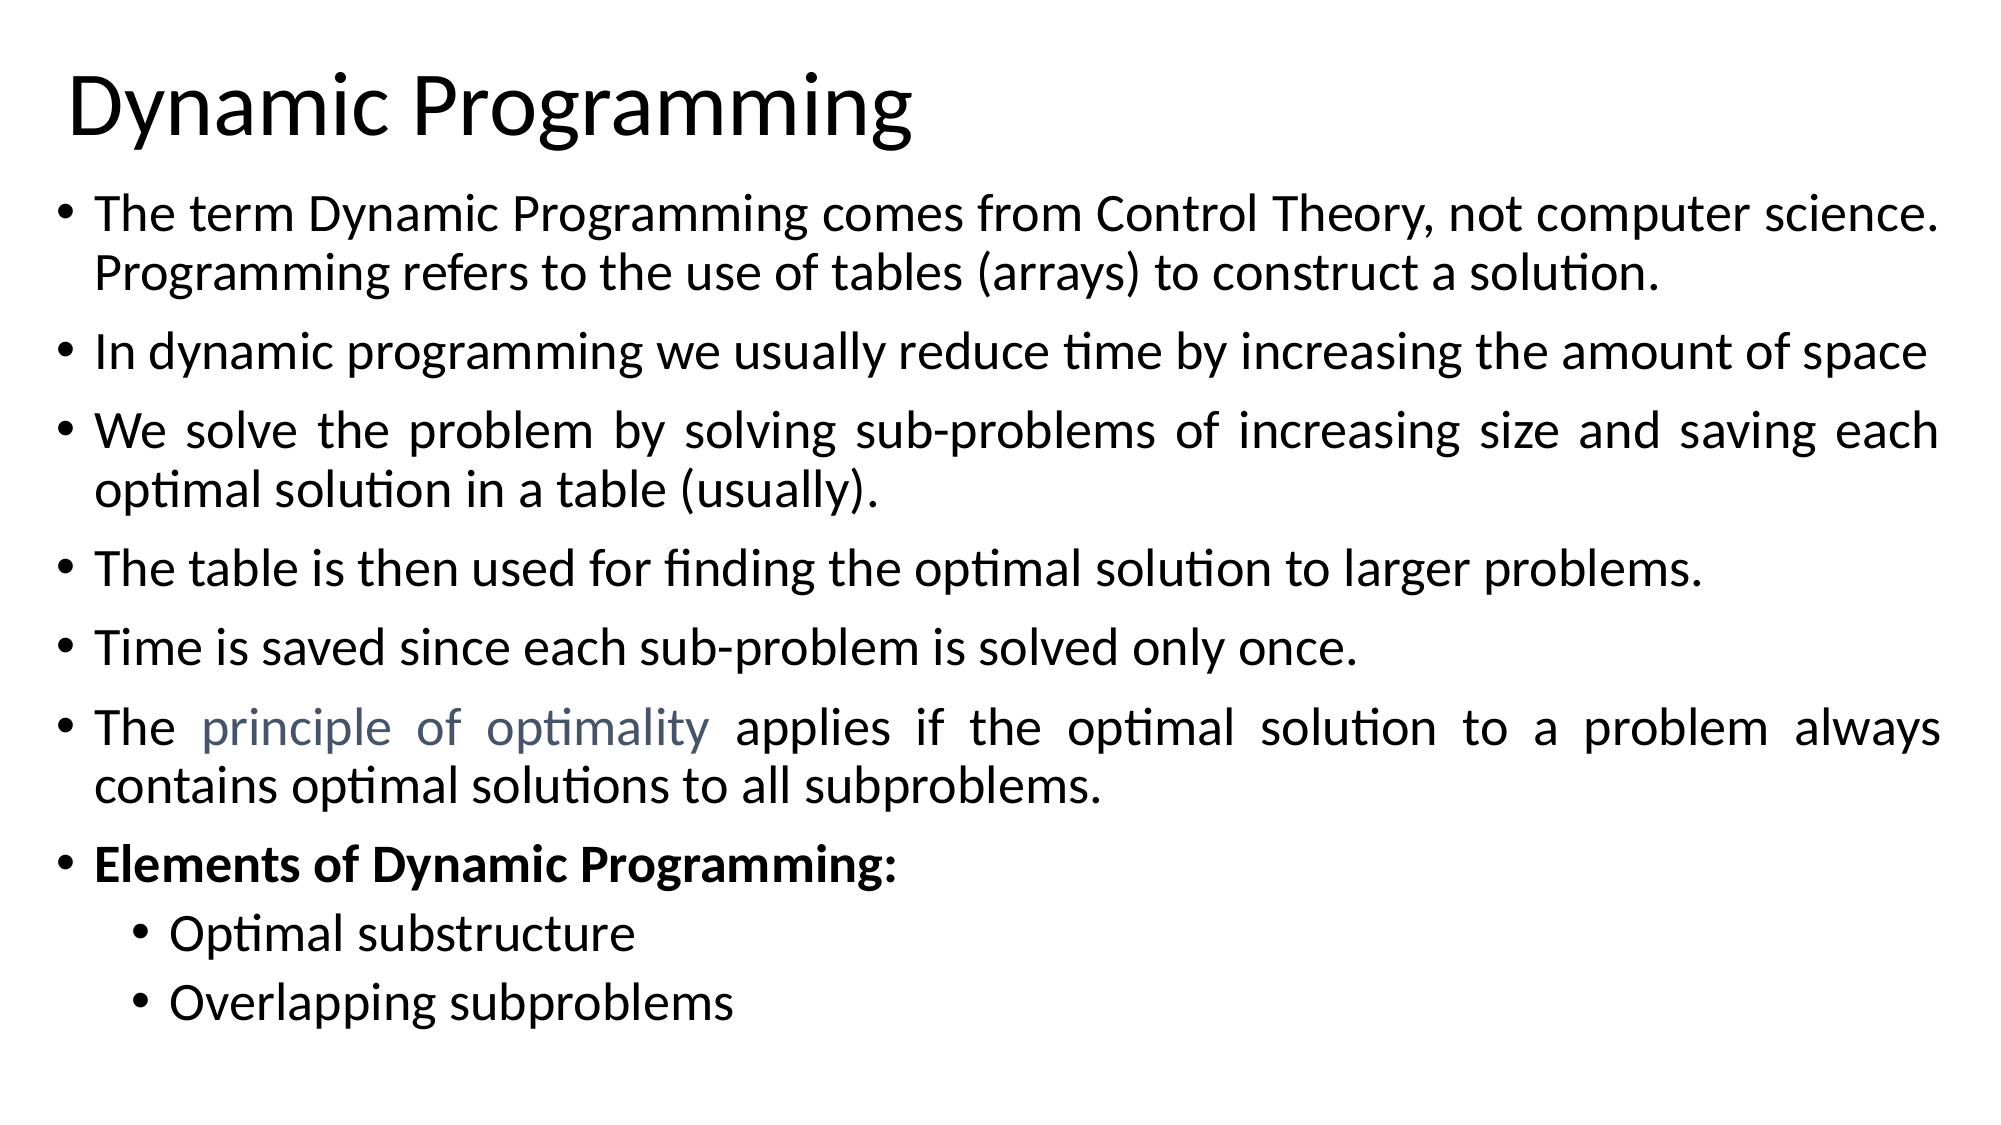

# Dynamic Programming
The term Dynamic Programming comes from Control Theory, not computer science. Programming refers to the use of tables (arrays) to construct a solution.
In dynamic programming we usually reduce time by increasing the amount of space
We solve the problem by solving sub-problems of increasing size and saving each optimal solution in a table (usually).
The table is then used for finding the optimal solution to larger problems.
Time is saved since each sub-problem is solved only once.
The principle of optimality applies if the optimal solution to a problem always contains optimal solutions to all subproblems.
Elements of Dynamic Programming:
Optimal substructure
Overlapping subproblems